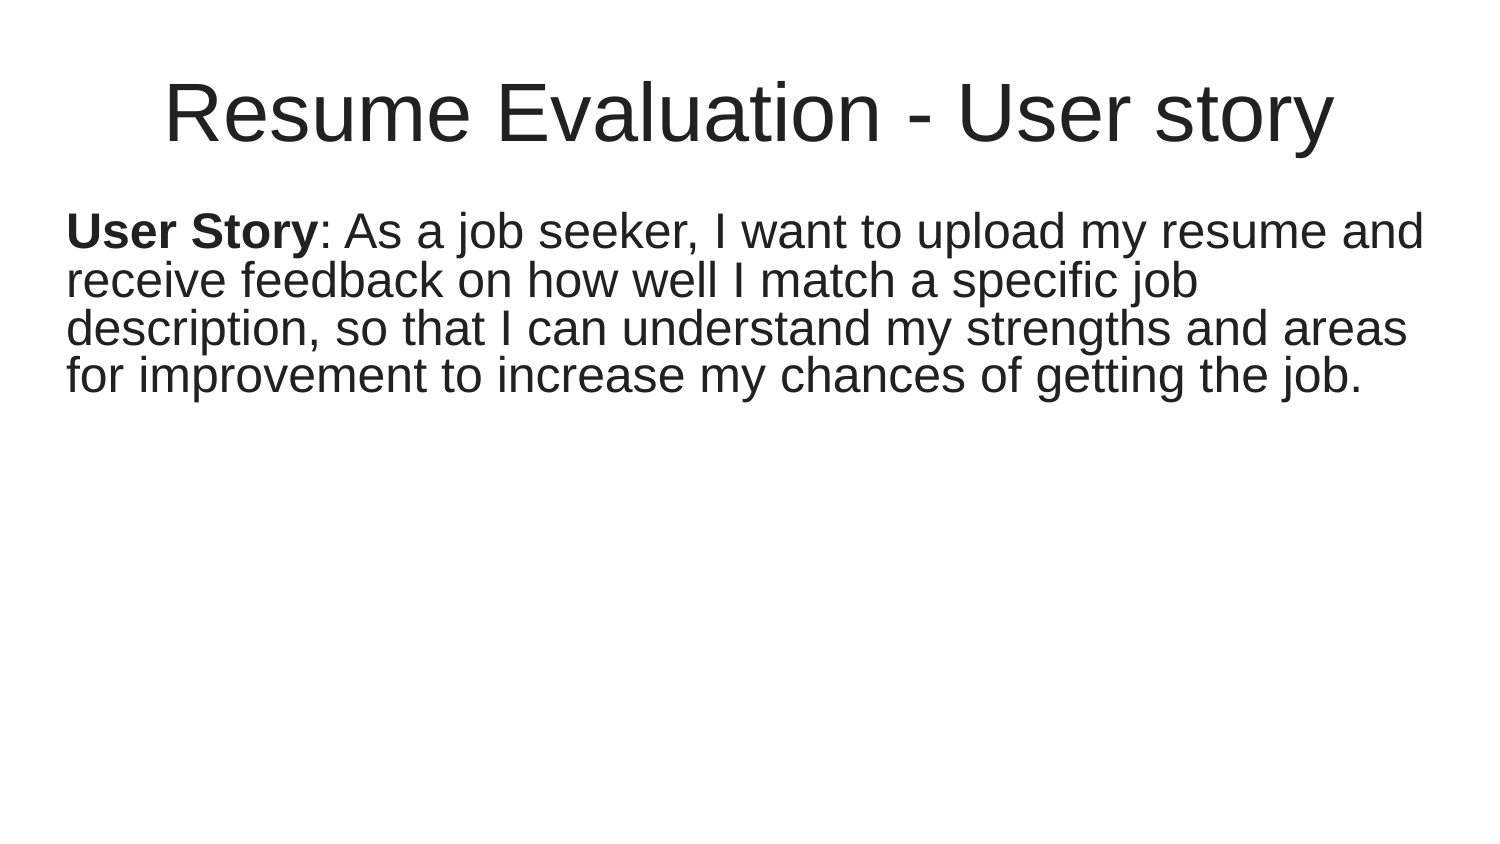

# Resume Evaluation - User story
User Story: As a job seeker, I want to upload my resume and receive feedback on how well I match a specific job description, so that I can understand my strengths and areas for improvement to increase my chances of getting the job.